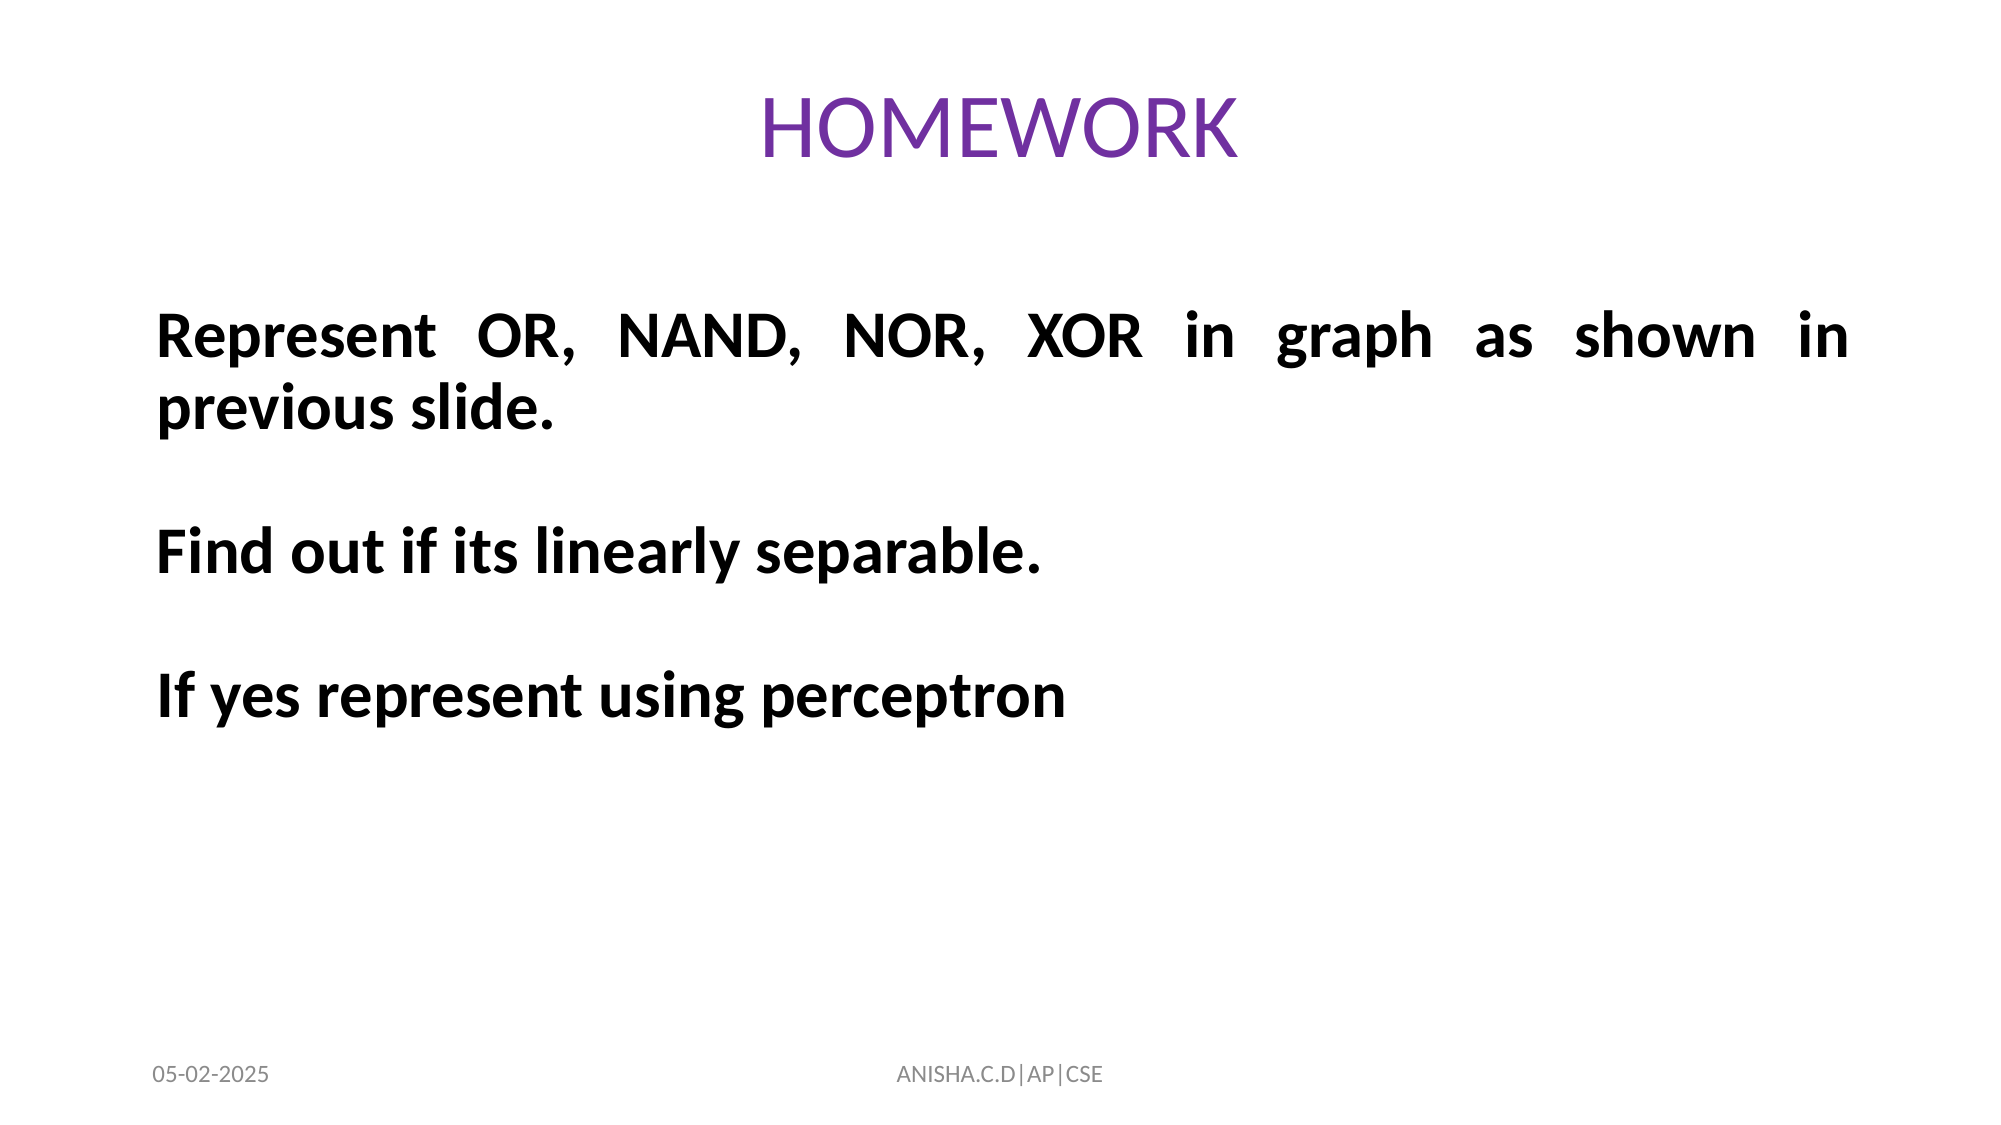

# HOMEWORK
Represent OR, NAND, NOR, XOR in graph as shown in previous slide.

Find out if its linearly separable.

If yes represent using perceptron
05-02-2025
ANISHA.C.D|AP|CSE